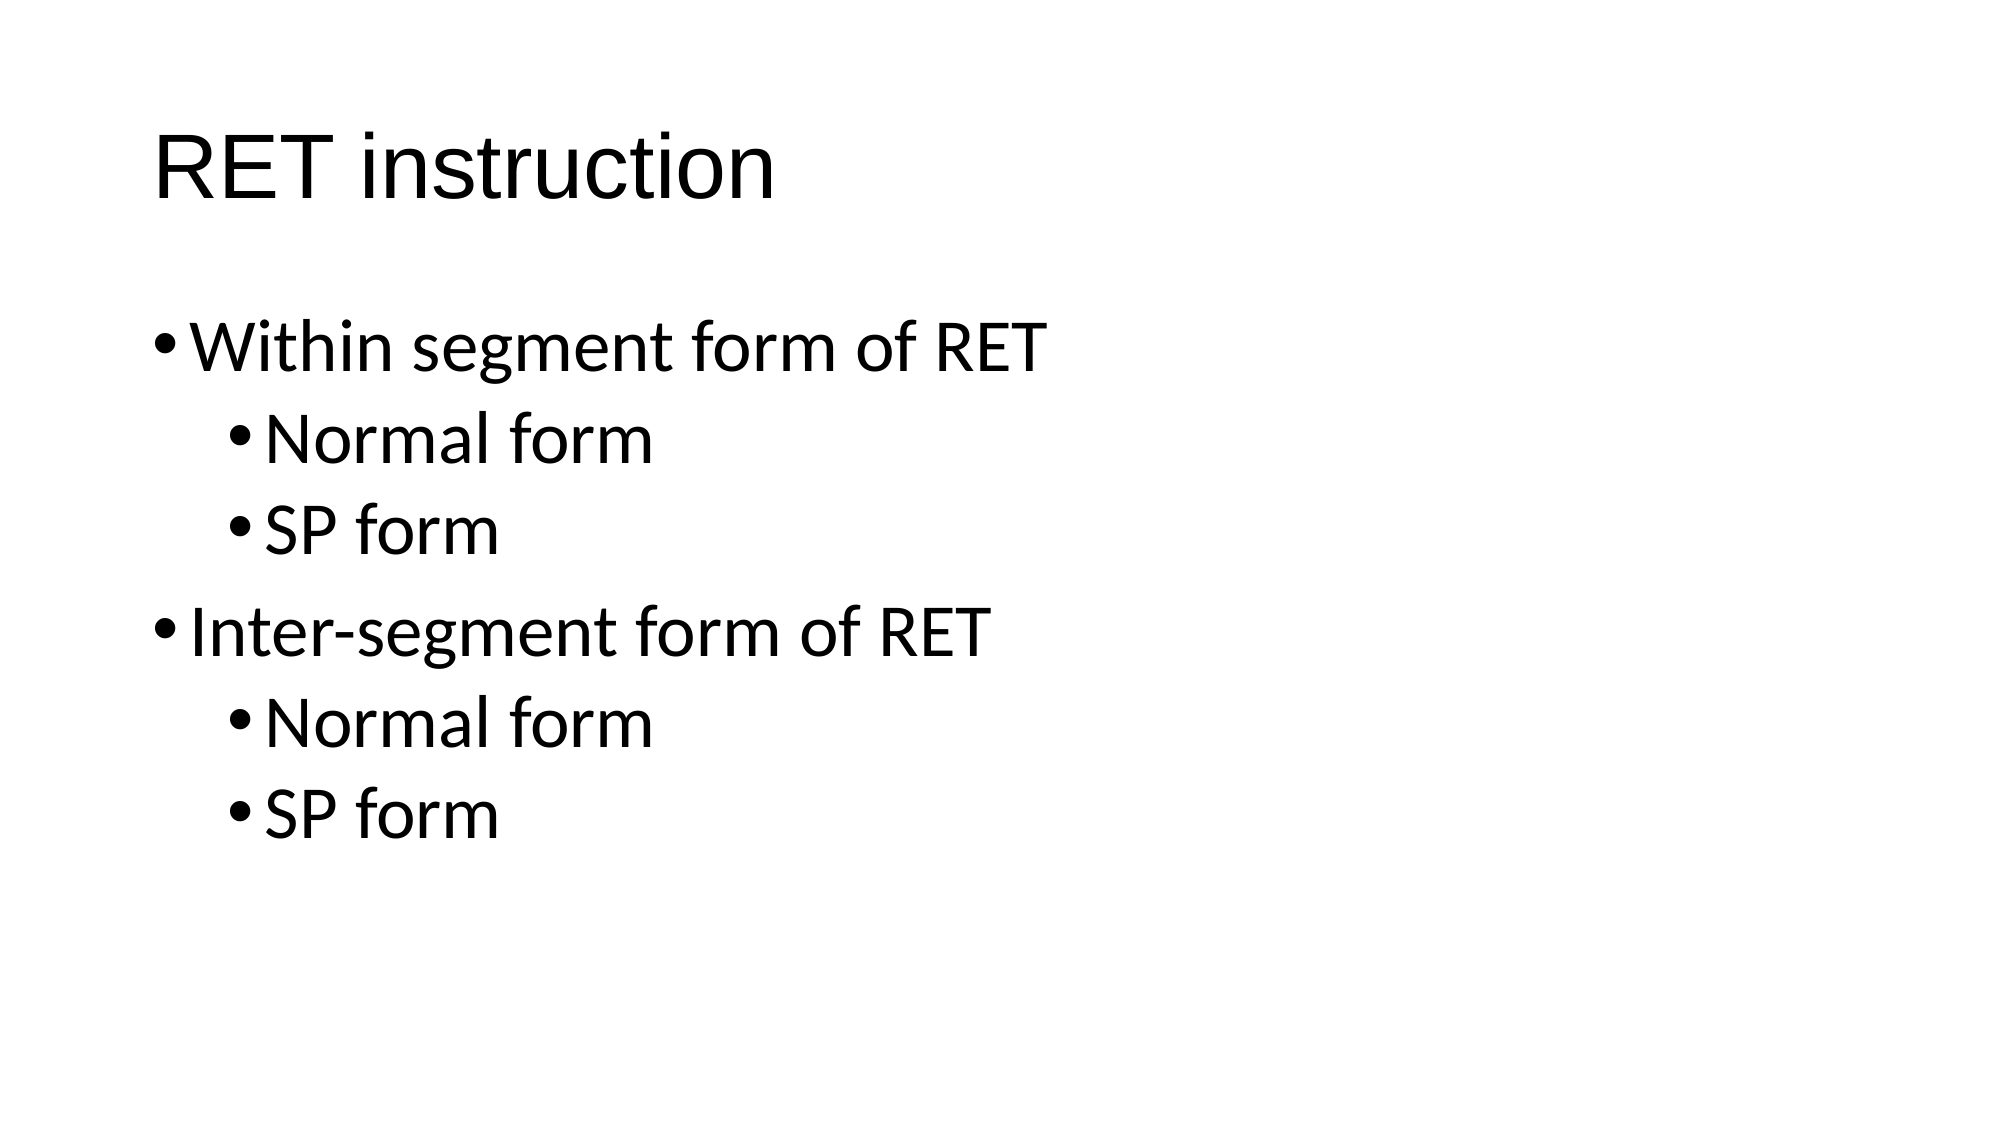

# RET instruction
Within segment form of RET
Normal form
SP form
Inter-segment form of RET
Normal form
SP form